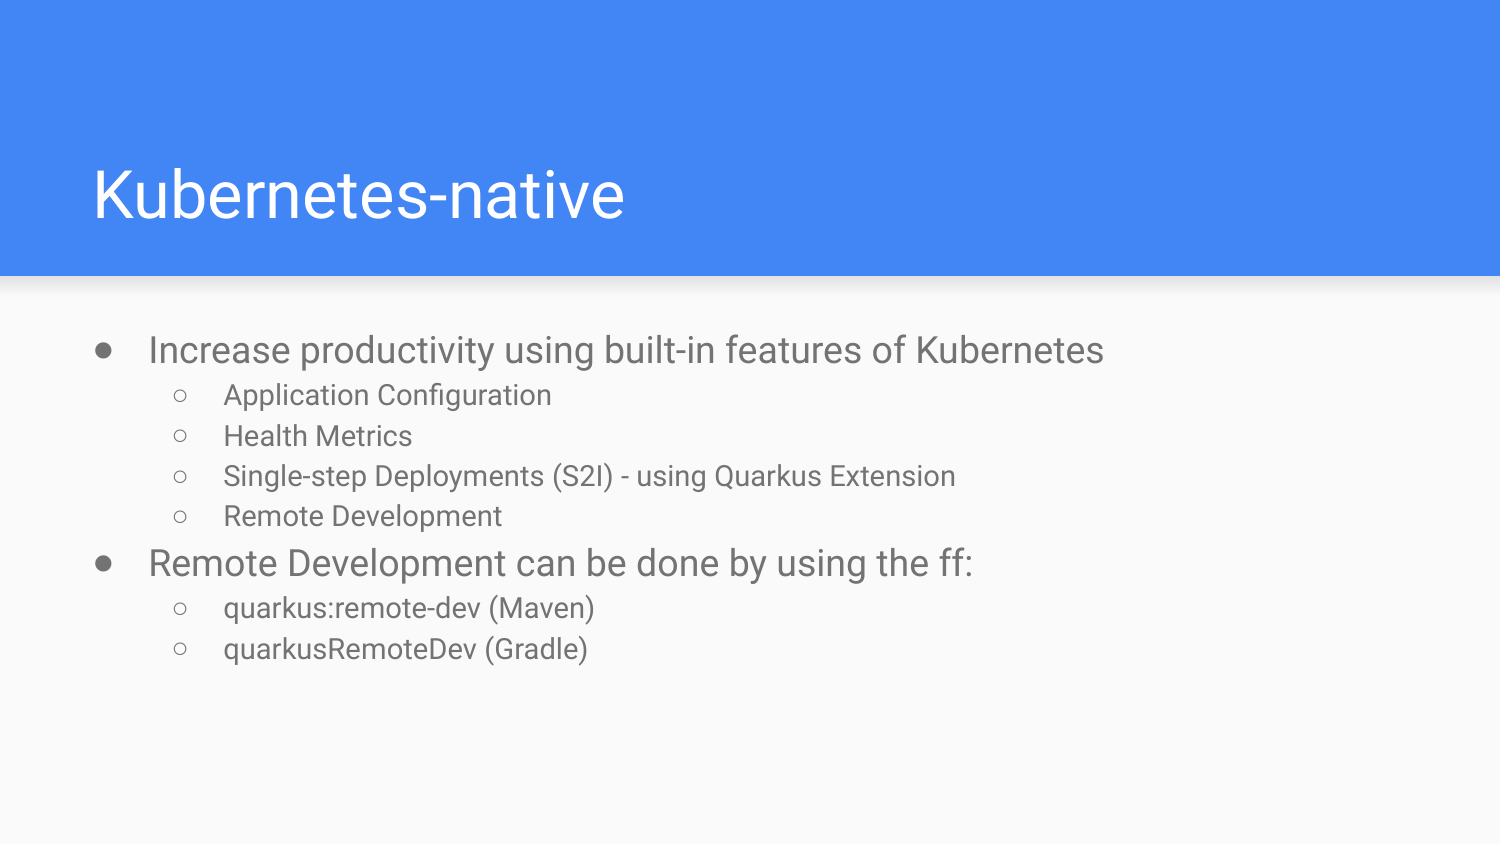

# Kubernetes-native
Increase productivity using built-in features of Kubernetes
Application Configuration
Health Metrics
Single-step Deployments (S2I) - using Quarkus Extension
Remote Development
Remote Development can be done by using the ff:
quarkus:remote-dev (Maven)
quarkusRemoteDev (Gradle)